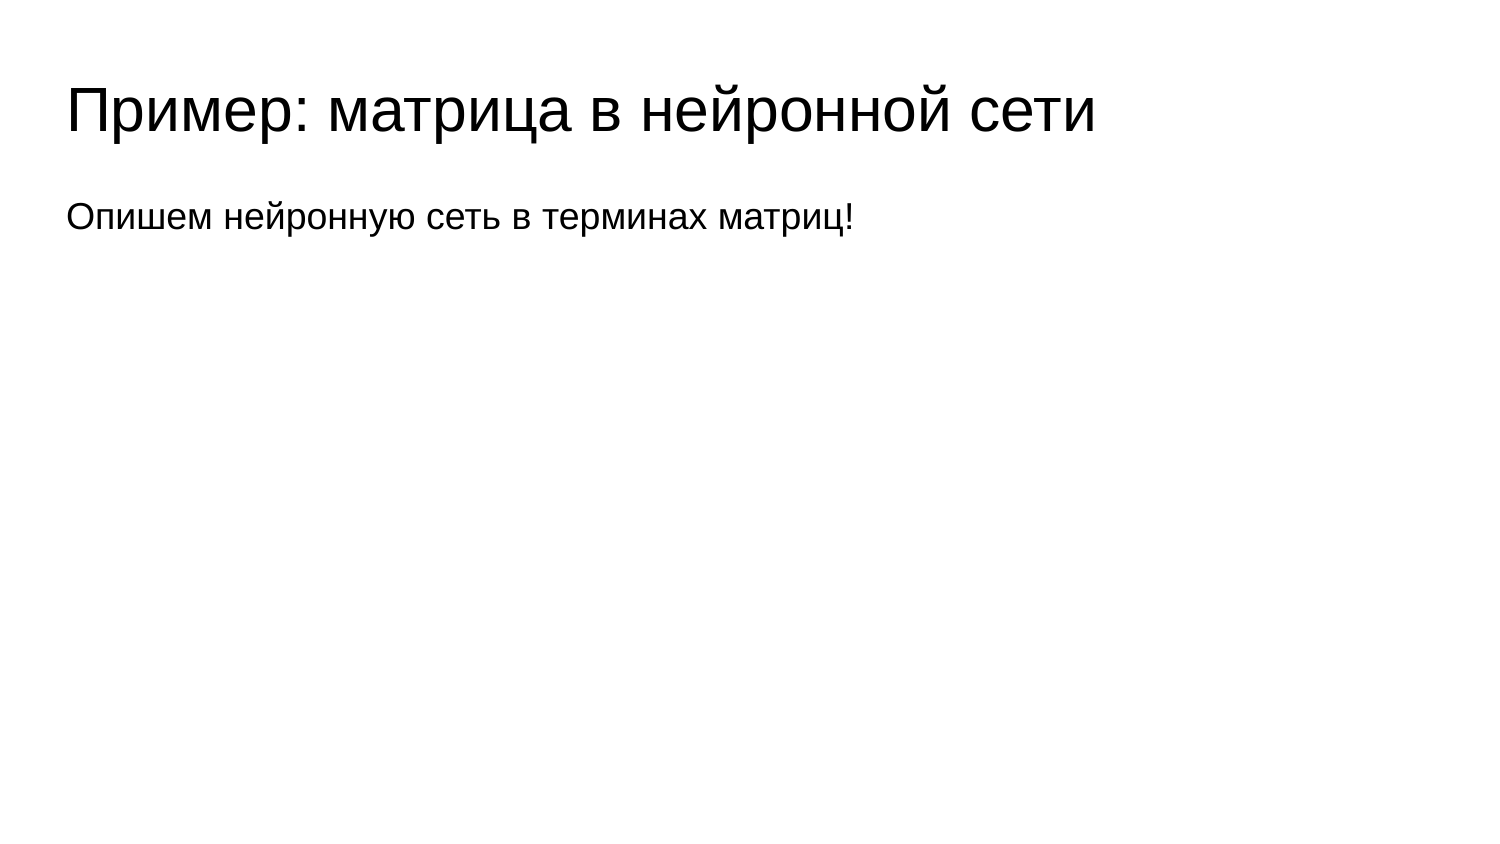

# Пример: матрица в нейронной сети
Опишем нейронную сеть в терминах матриц!